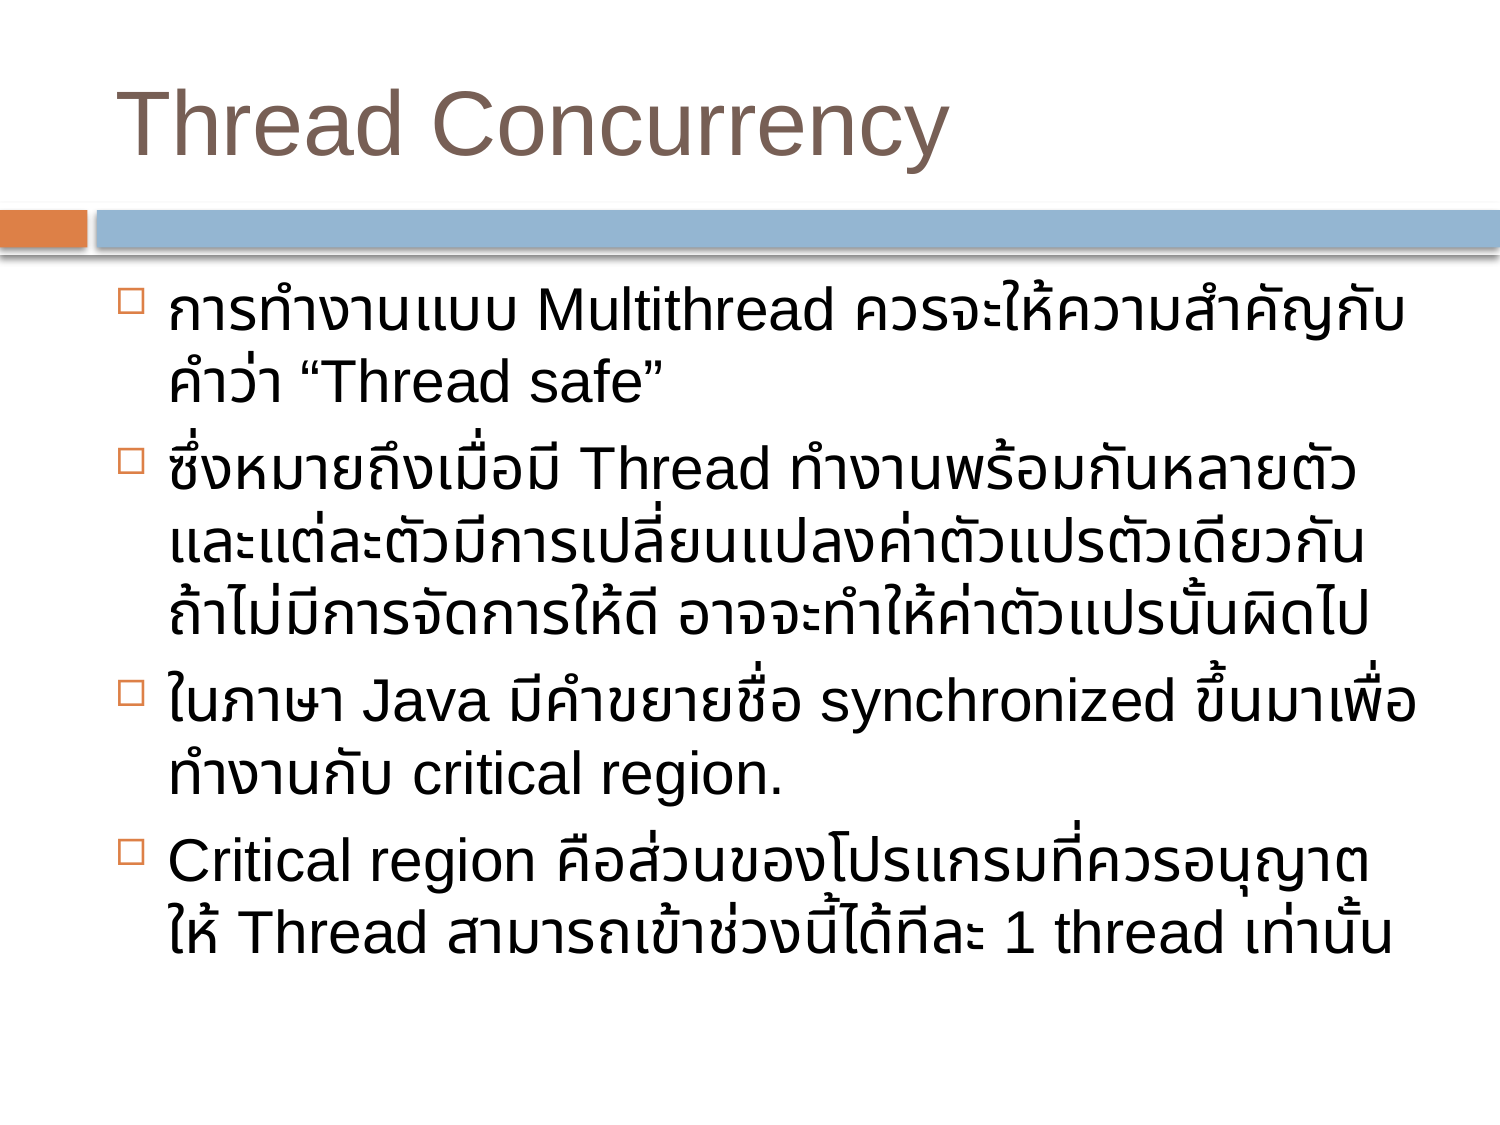

# Thread Concurrency
การทำงานแบบ Multithread ควรจะให้ความสำคัญกับคำว่า “Thread safe”
ซึ่งหมายถึงเมื่อมี Thread ทำงานพร้อมกันหลายตัว และแต่ละตัวมีการเปลี่ยนแปลงค่าตัวแปรตัวเดียวกัน ถ้าไม่มีการจัดการให้ดี อาจจะทำให้ค่าตัวแปรนั้นผิดไป
ในภาษา Java มีคำขยายชื่อ synchronized ขึ้นมาเพื่อทำงานกับ critical region.
Critical region คือส่วนของโปรแกรมที่ควรอนุญาตให้ Thread สามารถเข้าช่วงนี้ได้ทีละ 1 thread เท่านั้น